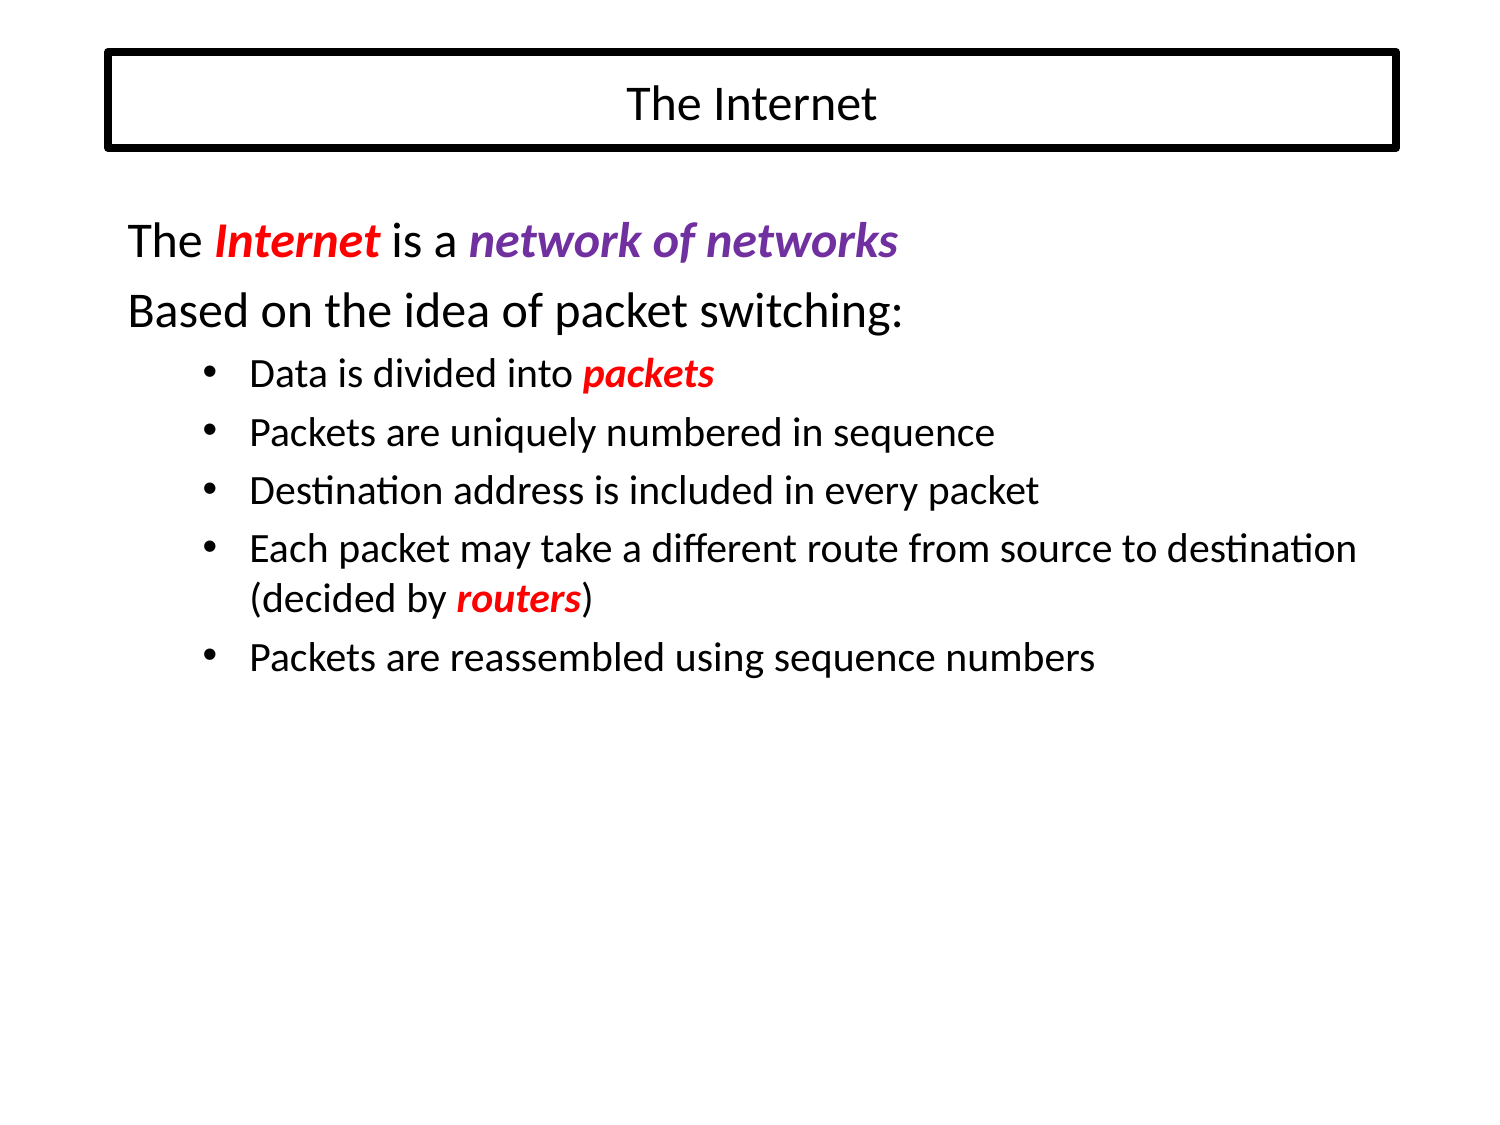

# The Internet
The Internet is a network of networks
Based on the idea of packet switching:
Data is divided into packets
Packets are uniquely numbered in sequence
Destination address is included in every packet
Each packet may take a different route from source to destination (decided by routers)
Packets are reassembled using sequence numbers